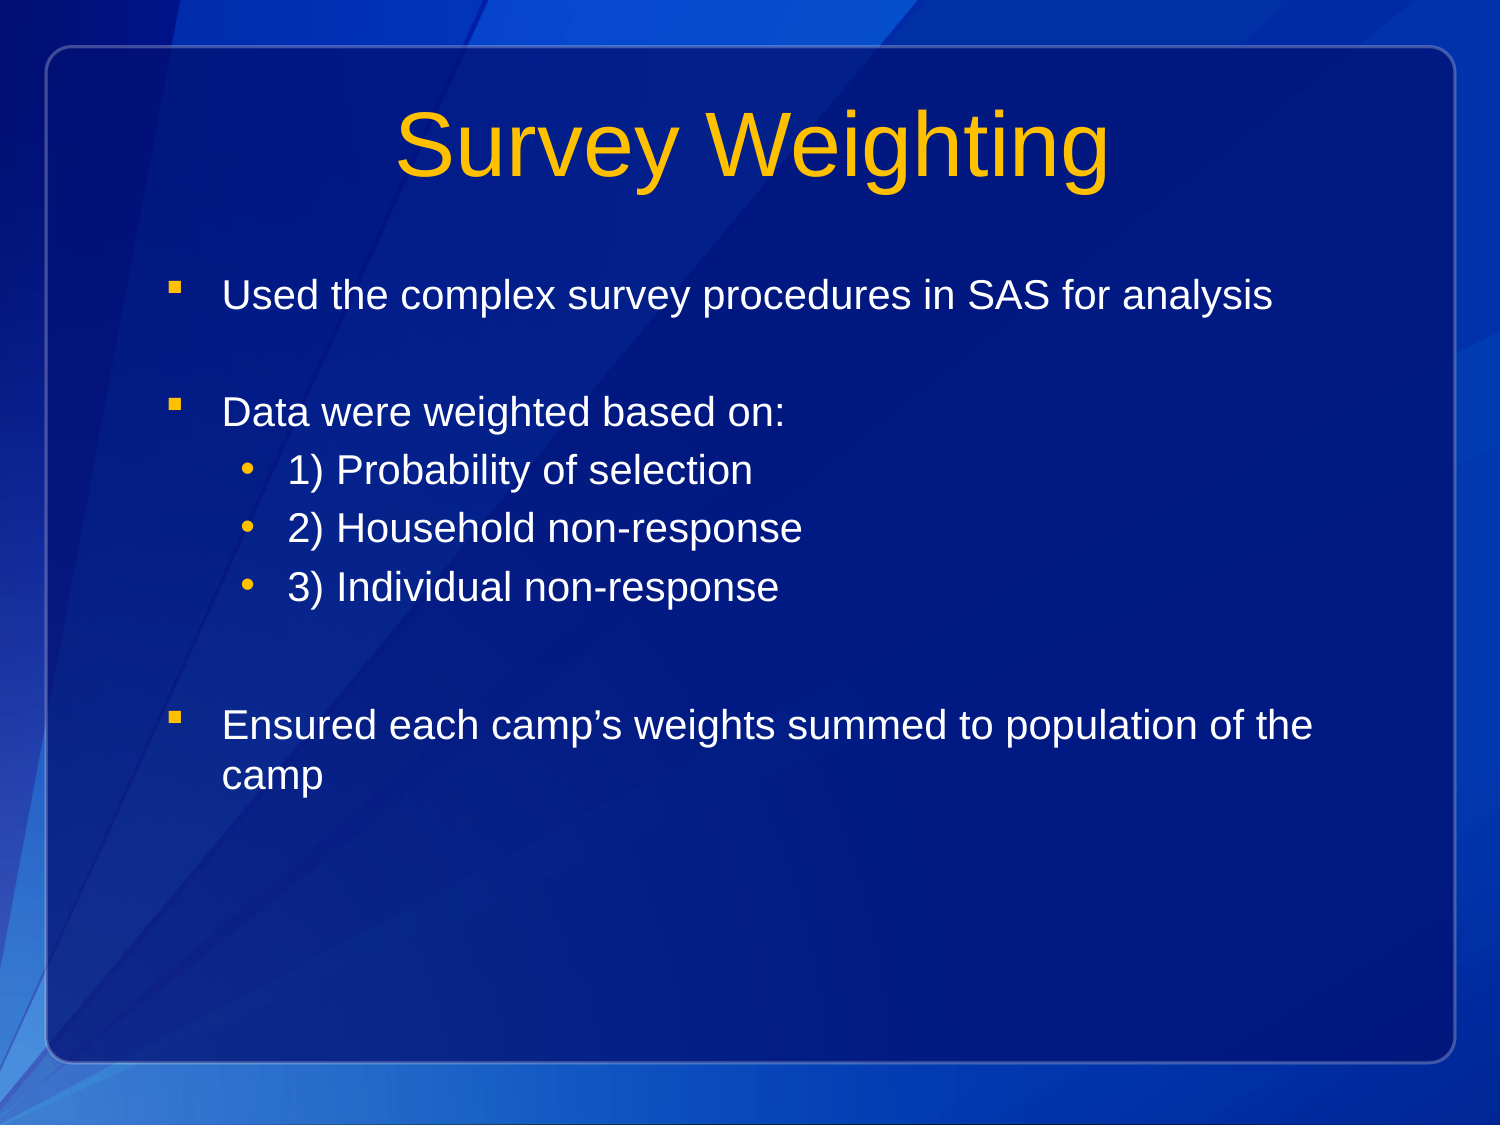

# Survey Weighting
Used the complex survey procedures in SAS for analysis

Data were weighted based on:
1) Probability of selection
2) Household non-response
3) Individual non-response

Ensured each camp’s weights summed to population of the camp